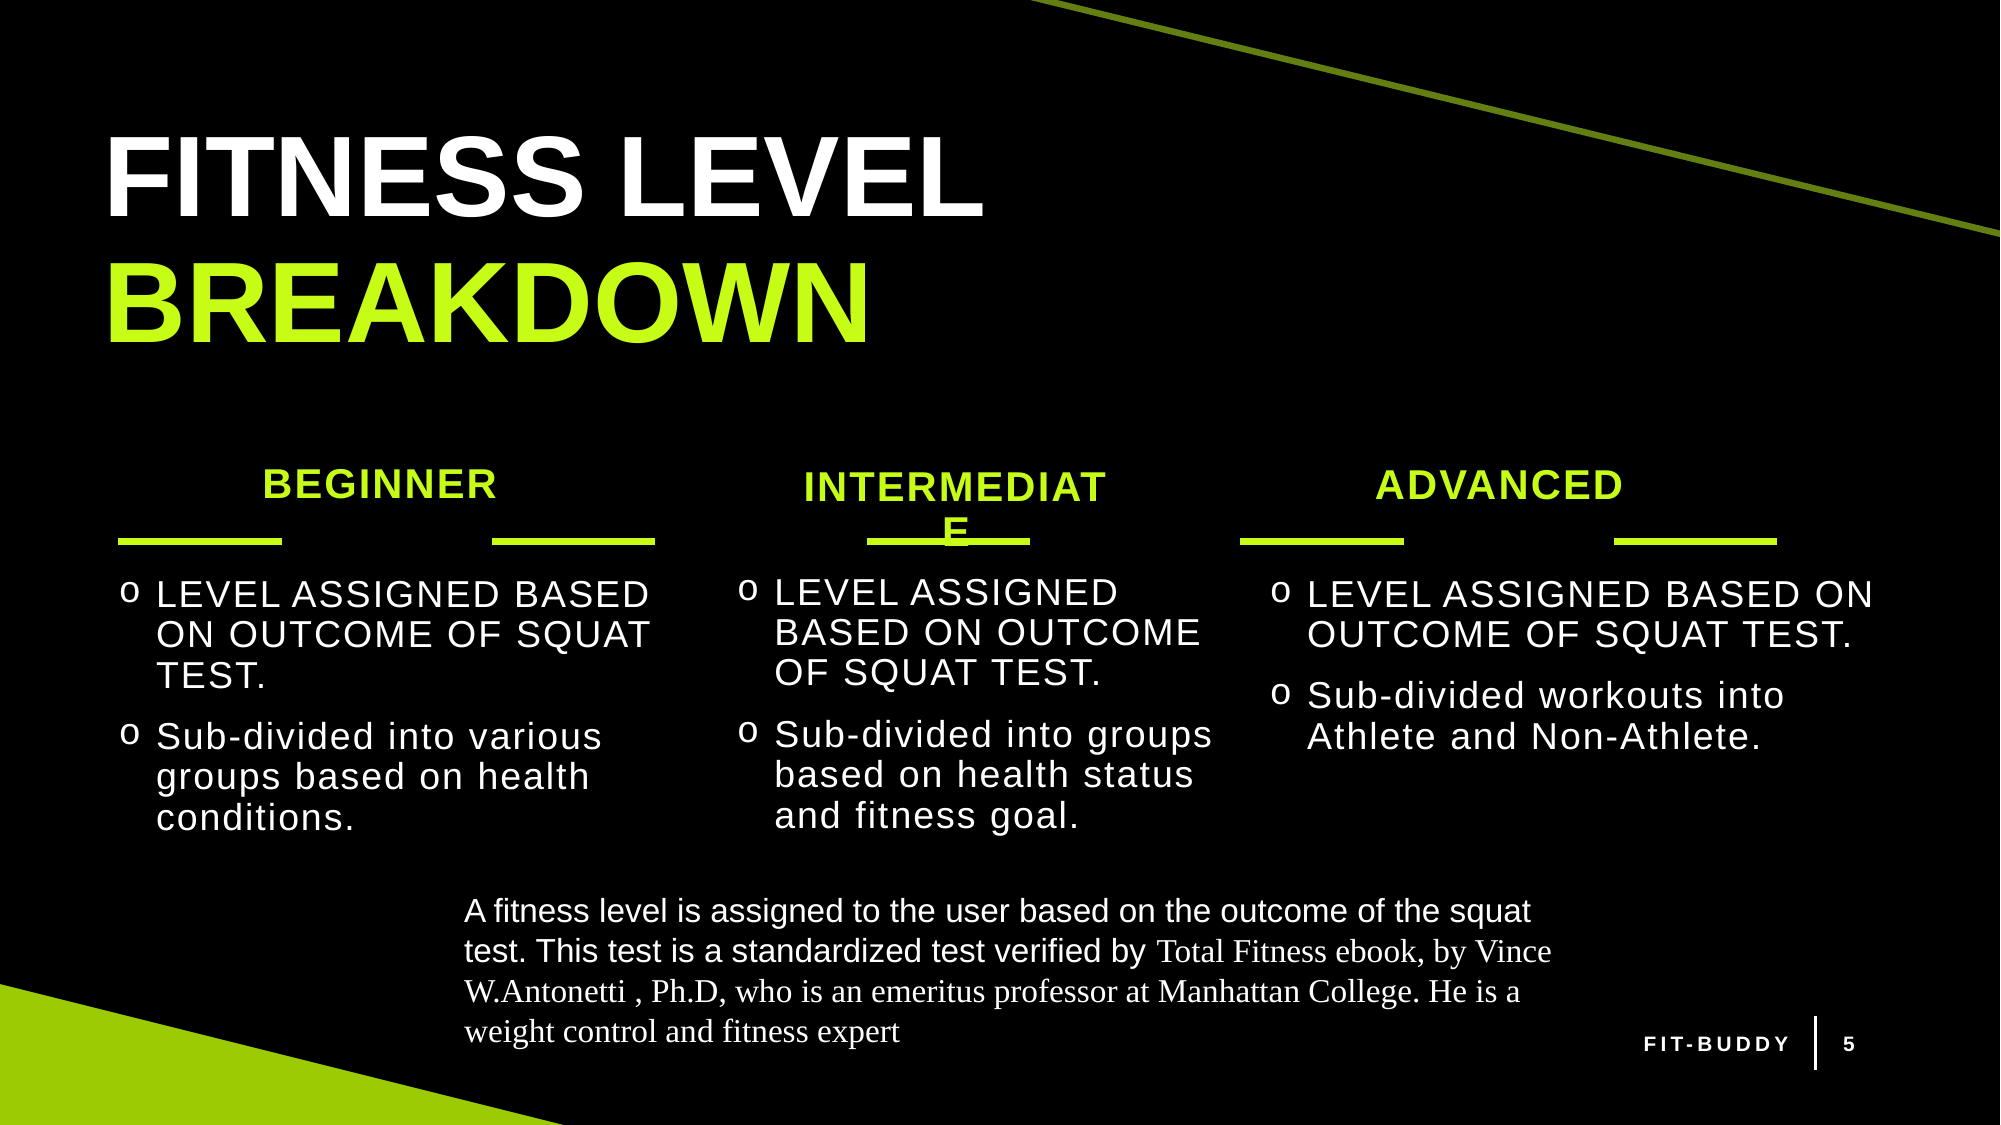

# FITNESs LEVEL
BREAKDOWN
BEGINNER
ADVANCED
intermediate
LEVEL ASSIGNED BASED ON OUTCOME OF SQUAT TEST.
Sub-divided into groups based on health status and fitness goal.

LEVEL ASSIGNED BASED ON OUTCOME OF SQUAT TEST.
Sub-divided into various groups based on health conditions.
LEVEL ASSIGNED BASED ON OUTCOME OF SQUAT TEST.
Sub-divided workouts into Athlete and Non-Athlete.

A fitness level is assigned to the user based on the outcome of the squat test. This test is a standardized test verified by Total Fitness ebook, by Vince W.Antonetti , Ph.D, who is an emeritus professor at Manhattan College. He is a weight control and fitness expert
Fit-BUDDY
5